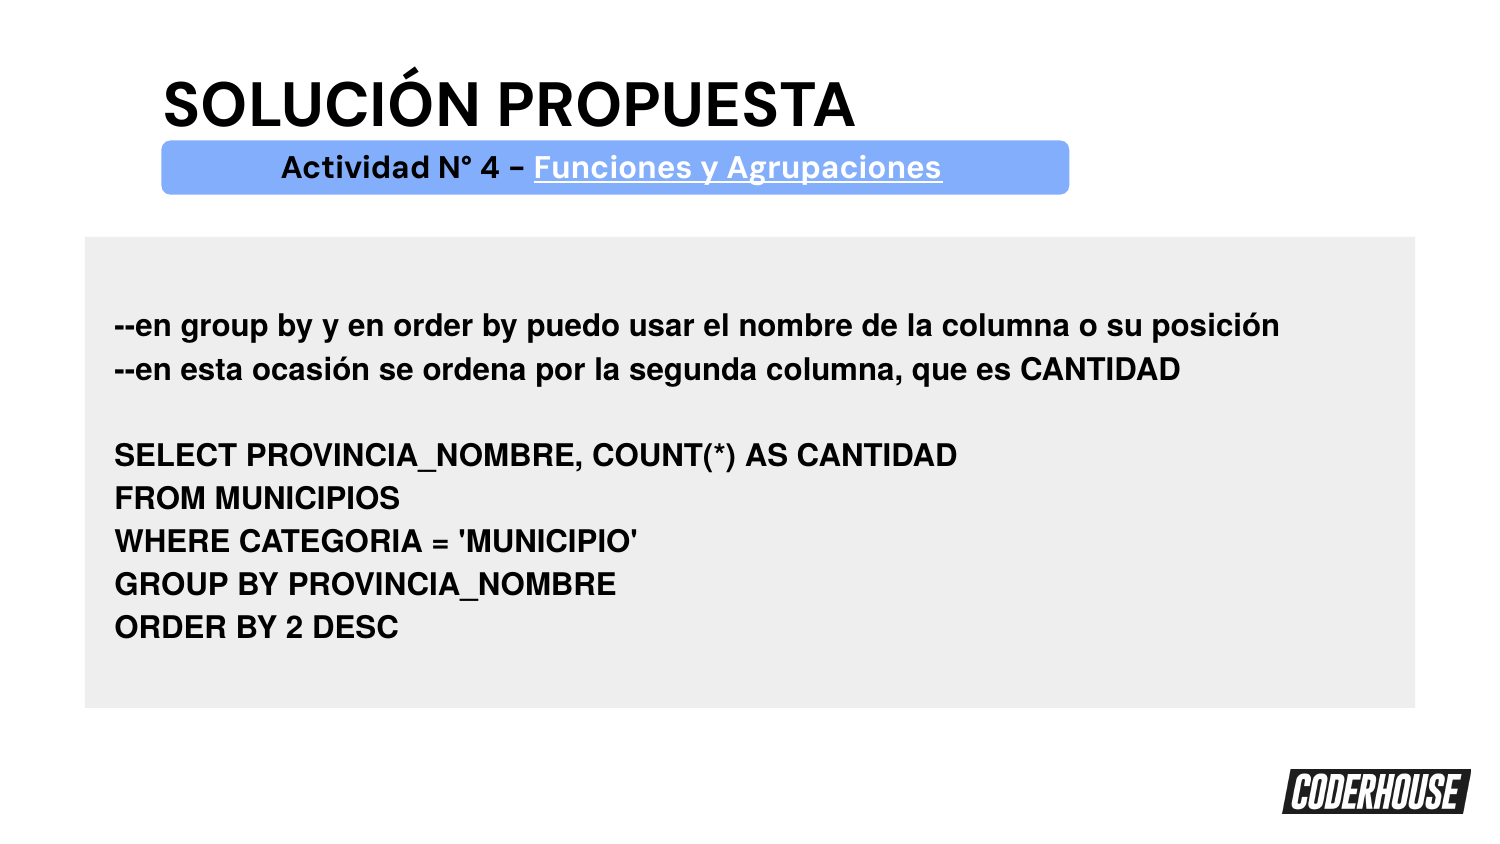

SOLUCIÓN PROPUESTA
Actividad N° 4 - Funciones y Agrupaciones
--en group by y en order by puedo usar el nombre de la columna o su posición
--en esta ocasión se ordena por la segunda columna, que es CANTIDAD

SELECT PROVINCIA_NOMBRE, COUNT(*) AS CANTIDAD
FROM MUNICIPIOS
WHERE CATEGORIA = 'MUNICIPIO'
GROUP BY PROVINCIA_NOMBRE
ORDER BY 2 DESC